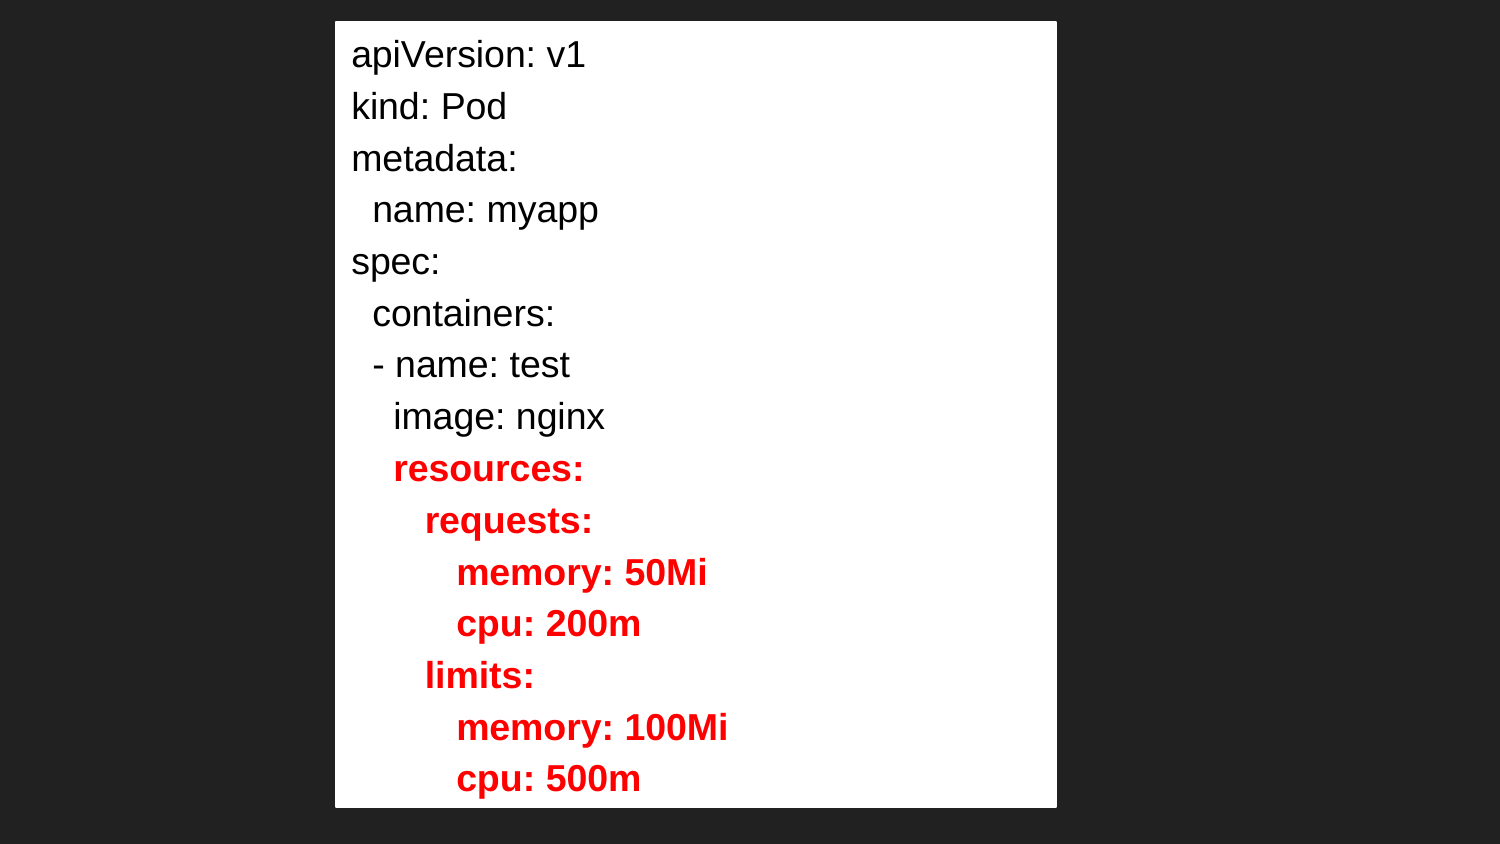

apiVersion: v1
kind: Pod
metadata:
  name: myapp
spec:
  containers:
  - name: test
    image: nginx
    resources:
       requests:
          memory: 50Mi
          cpu: 200m
       limits:
          memory: 100Mi
          cpu: 500m